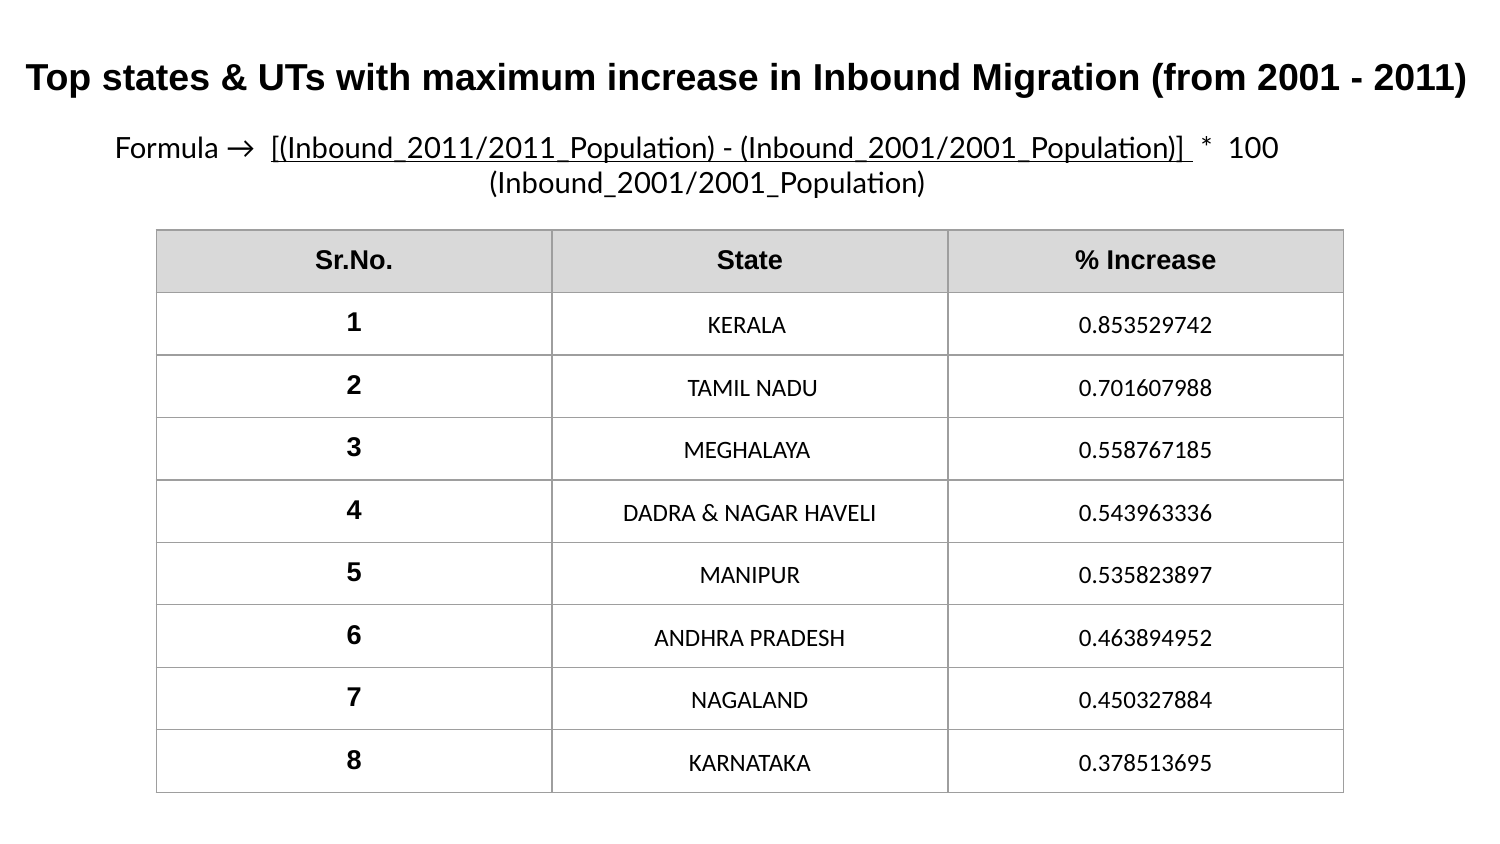

Top states & UTs with maximum increase in Inbound Migration (from 2001 - 2011)

Formula →  [(Inbound_2011/2011_Population) - (Inbound_2001/2001_Population)]  *  100
(Inbound_2001/2001_Population)

| Sr.No. | State | % Increase |
| --- | --- | --- |
| 1 | KERALA | 0.853529742 |
| 2 | TAMIL NADU | 0.701607988 |
| 3 | MEGHALAYA | 0.558767185 |
| 4 | DADRA & NAGAR HAVELI | 0.543963336 |
| 5 | MANIPUR | 0.535823897 |
| 6 | ANDHRA PRADESH | 0.463894952 |
| 7 | NAGALAND | 0.450327884 |
| 8 | KARNATAKA | 0.378513695 |